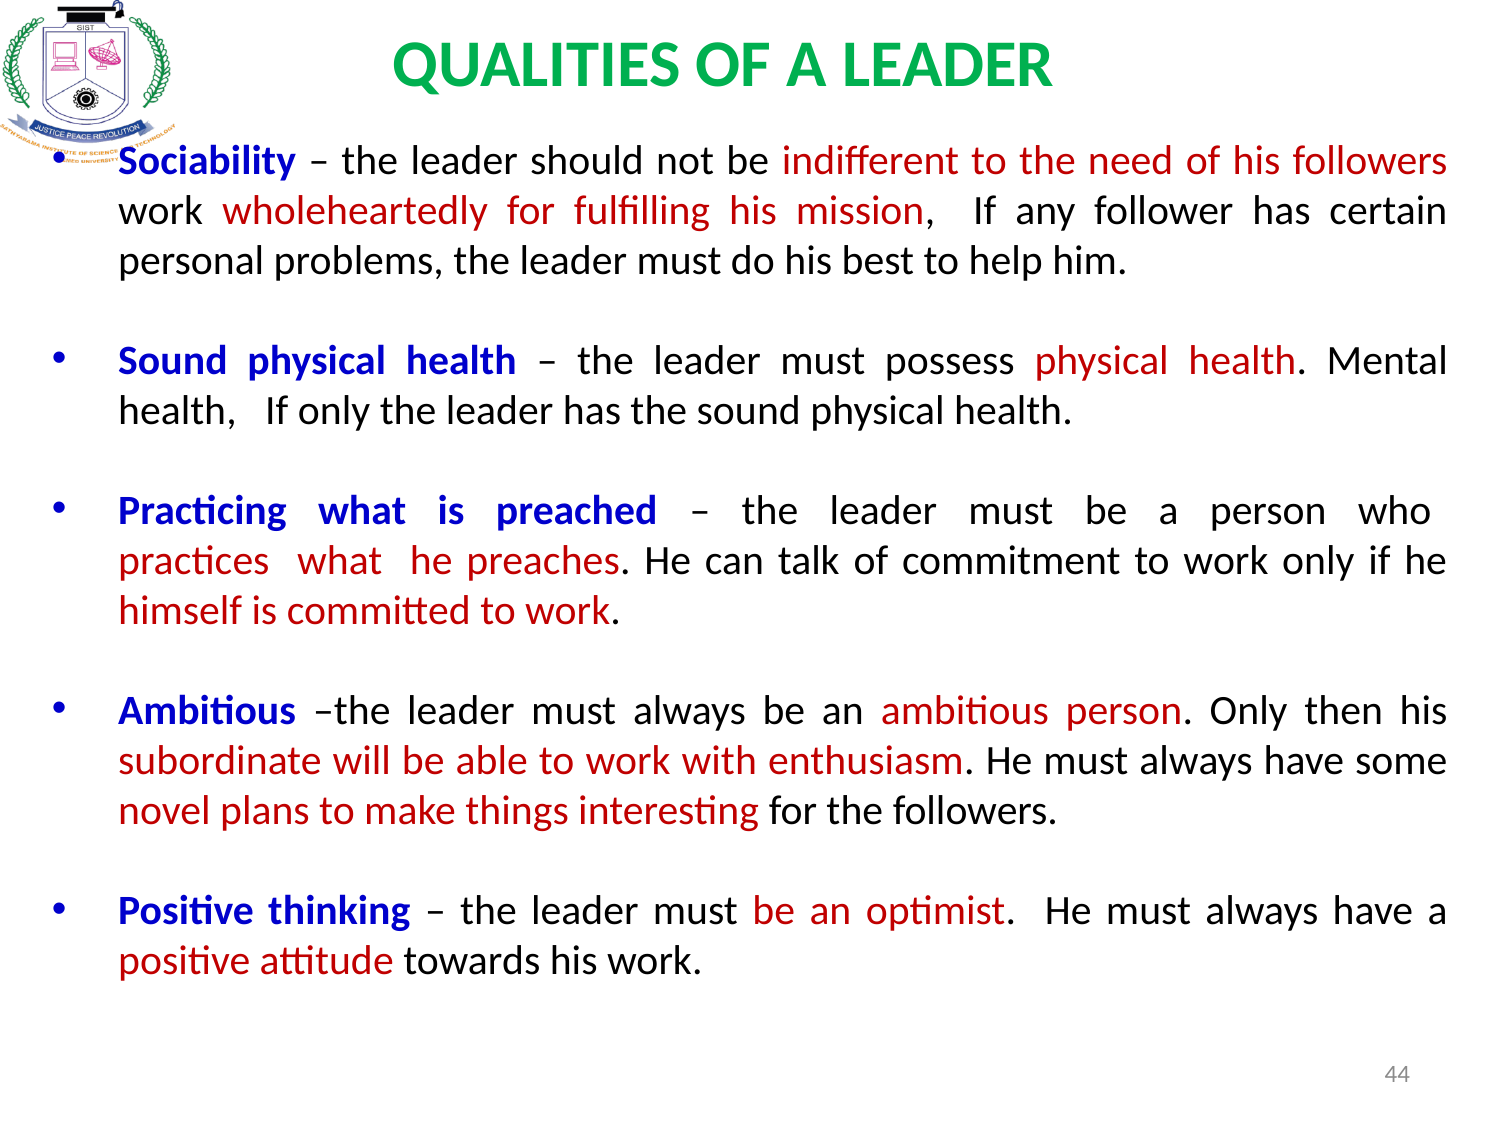

QUALITIES OF A LEADER
Sociability – the leader should not be indifferent to the need of his followers work wholeheartedly for fulfilling his mission,  If any follower has certain personal problems, the leader must do his best to help him.

Sound physical health – the leader must possess physical health. Mental health,   If only the leader has the sound physical health.

Practicing  what  is  preached  –  the  leader  must  be  a  person  who  practices  what  he preaches. He can talk of commitment to work only if he himself is committed to work.

Ambitious –the leader must always be an ambitious person. Only then his subordinate will be able to work with enthusiasm. He must always have some novel plans to make things interesting for the followers.

Positive thinking – the leader must be an optimist.  He must always have a positive attitude towards his work.
44